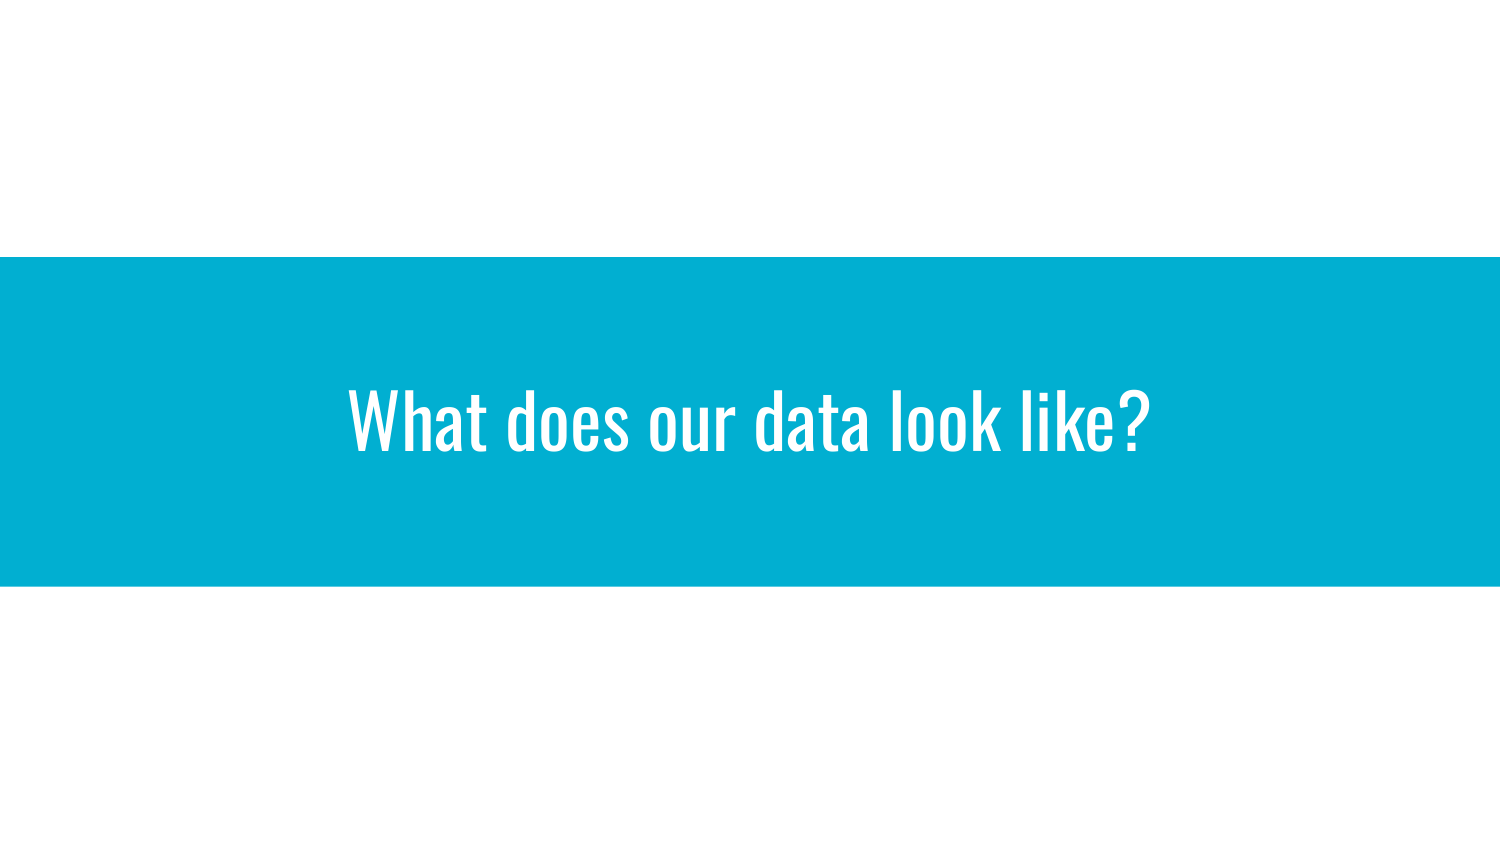

# What does our data look like?